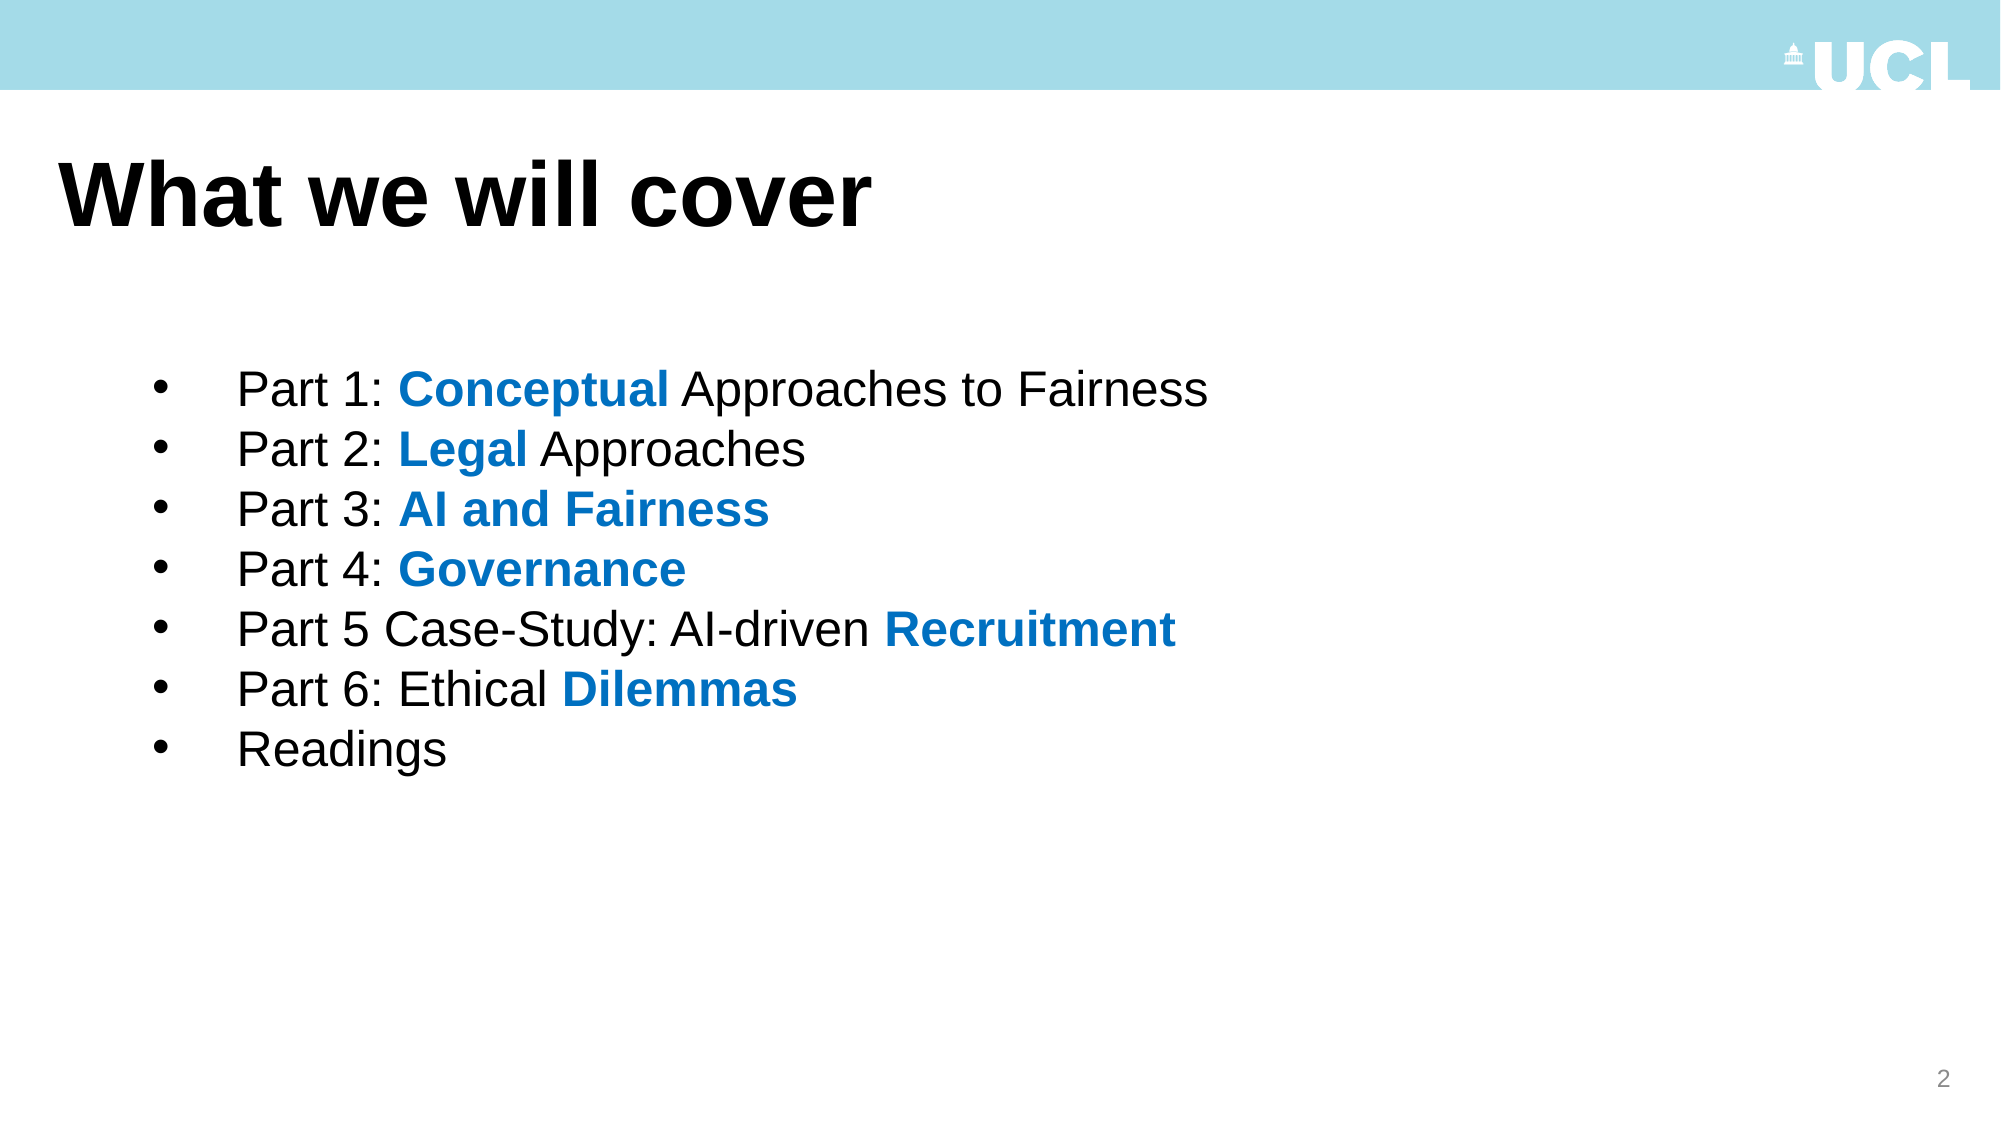

# What we will cover

Part 1: Conceptual Approaches to Fairness
Part 2: Legal Approaches
Part 3: AI and Fairness
Part 4: Governance
Part 5 Case-Study: AI-driven Recruitment
Part 6: Ethical Dilemmas
Readings

2